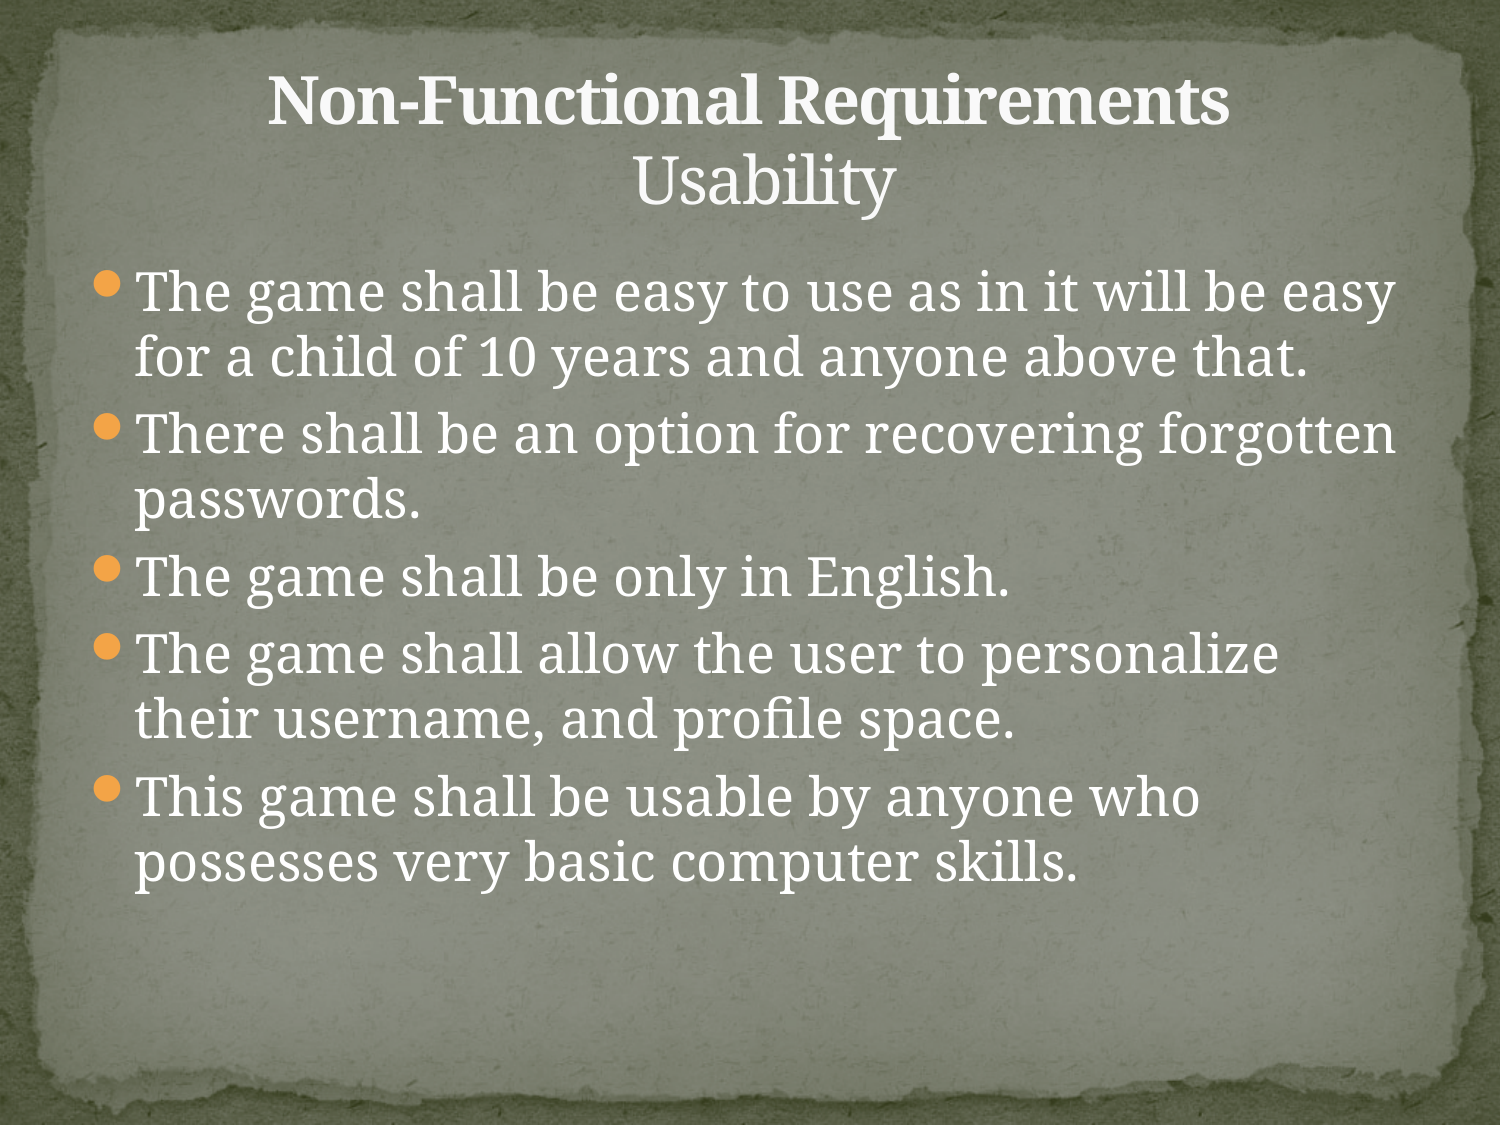

# Non-Functional Requirements Usability
The game shall be easy to use as in it will be easy for a child of 10 years and anyone above that.
There shall be an option for recovering forgotten passwords.
The game shall be only in English.
The game shall allow the user to personalize their username, and profile space.
This game shall be usable by anyone who possesses very basic computer skills.